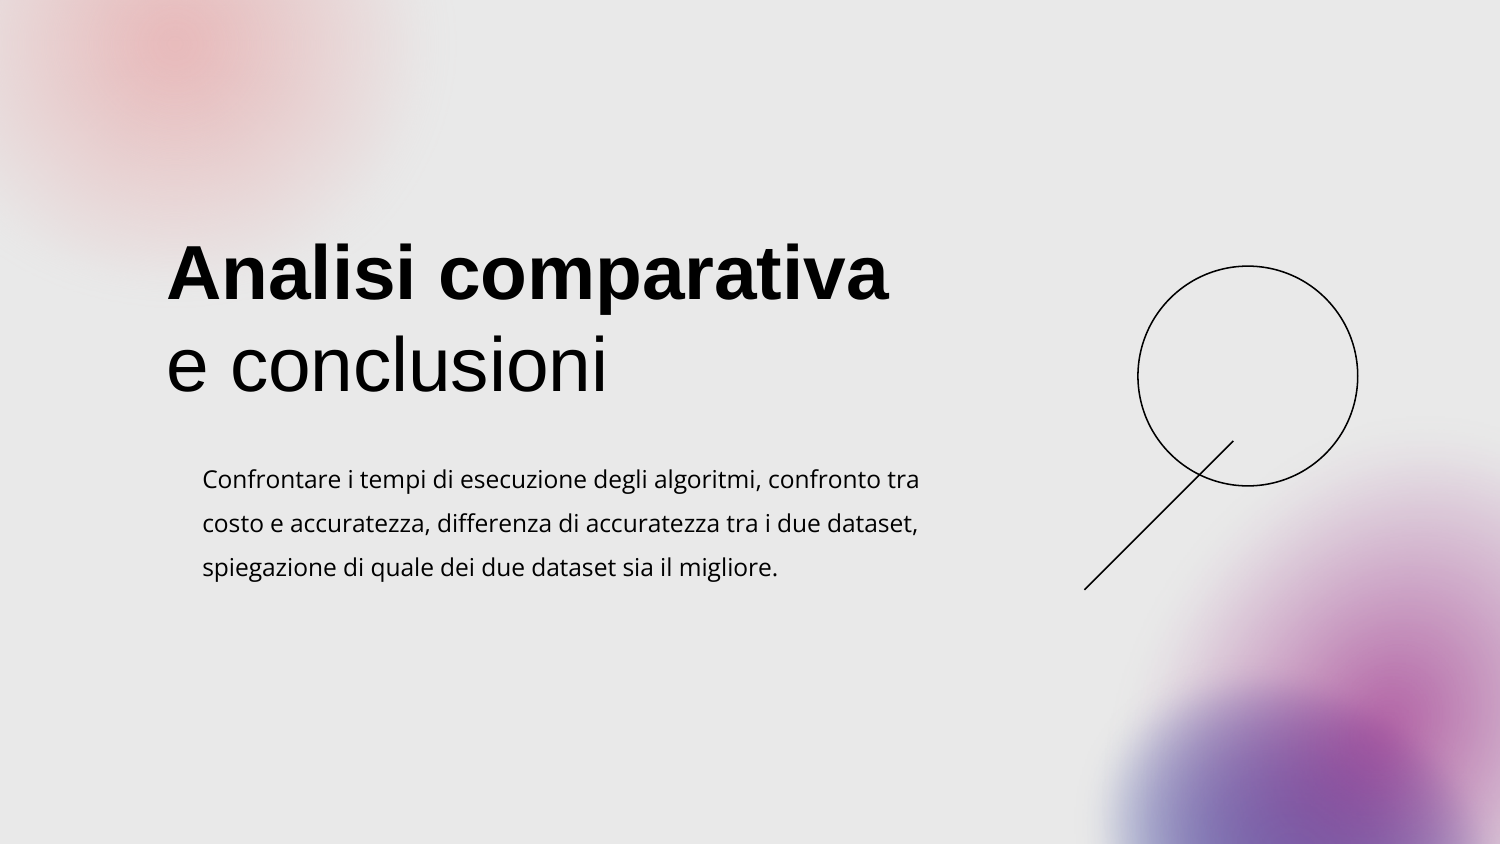

# Analisi comparativa e conclusioni

Confrontare i tempi di esecuzione degli algoritmi, confronto tra costo e accuratezza, differenza di accuratezza tra i due dataset, spiegazione di quale dei due dataset sia il migliore.